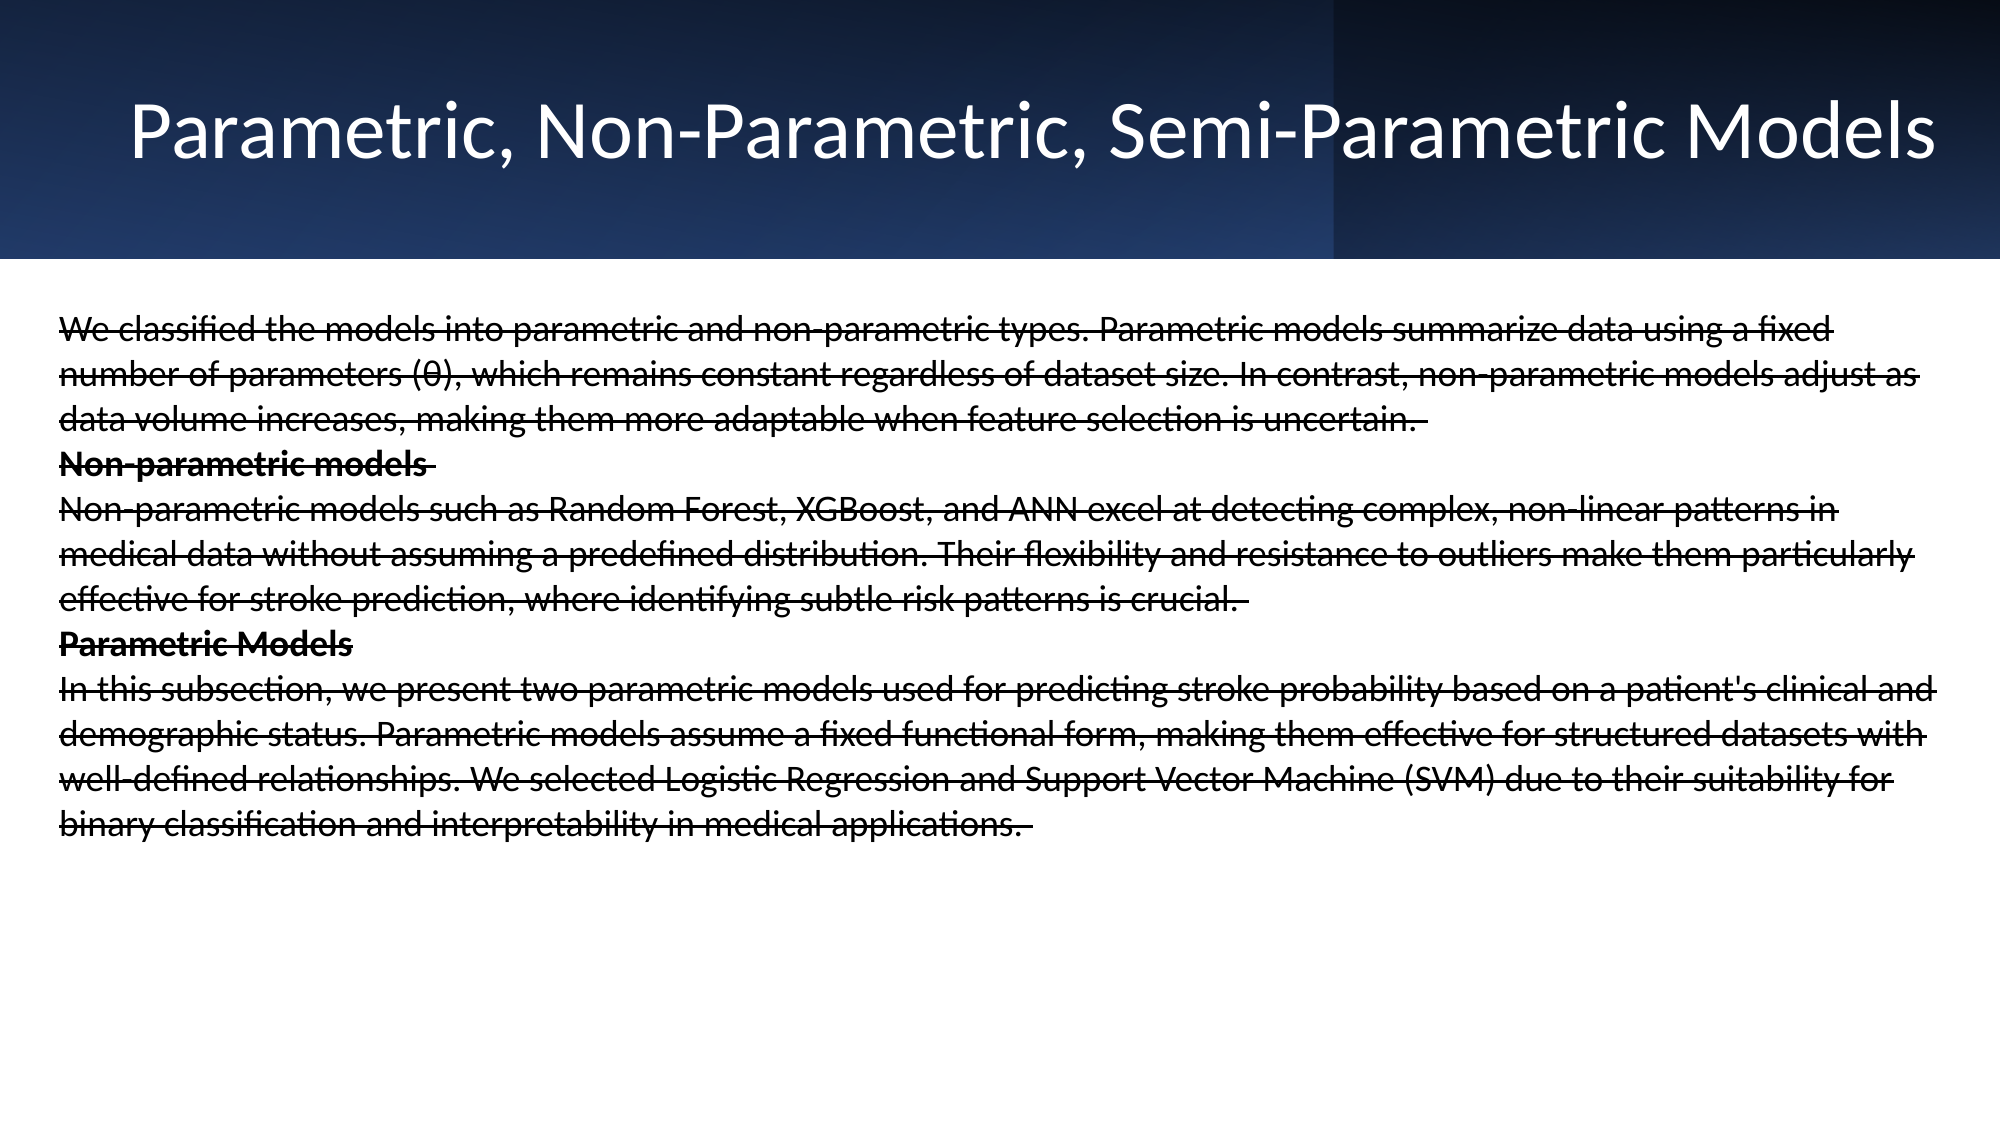

# Parametric, Non-Parametric, Semi-Parametric Models
We classified the models into parametric and non-parametric types. Parametric models summarize data using a fixed number of parameters (θ), which remains constant regardless of dataset size. In contrast, non-parametric models adjust as data volume increases, making them more adaptable when feature selection is uncertain.
Non-parametric models
Non-parametric models such as Random Forest, XGBoost, and ANN excel at detecting complex, non-linear patterns in medical data without assuming a predefined distribution. Their flexibility and resistance to outliers make them particularly effective for stroke prediction, where identifying subtle risk patterns is crucial.
Parametric Models
In this subsection, we present two parametric models used for predicting stroke probability based on a patient's clinical and demographic status. Parametric models assume a fixed functional form, making them effective for structured datasets with well-defined relationships. We selected Logistic Regression and Support Vector Machine (SVM) due to their suitability for binary classification and interpretability in medical applications.